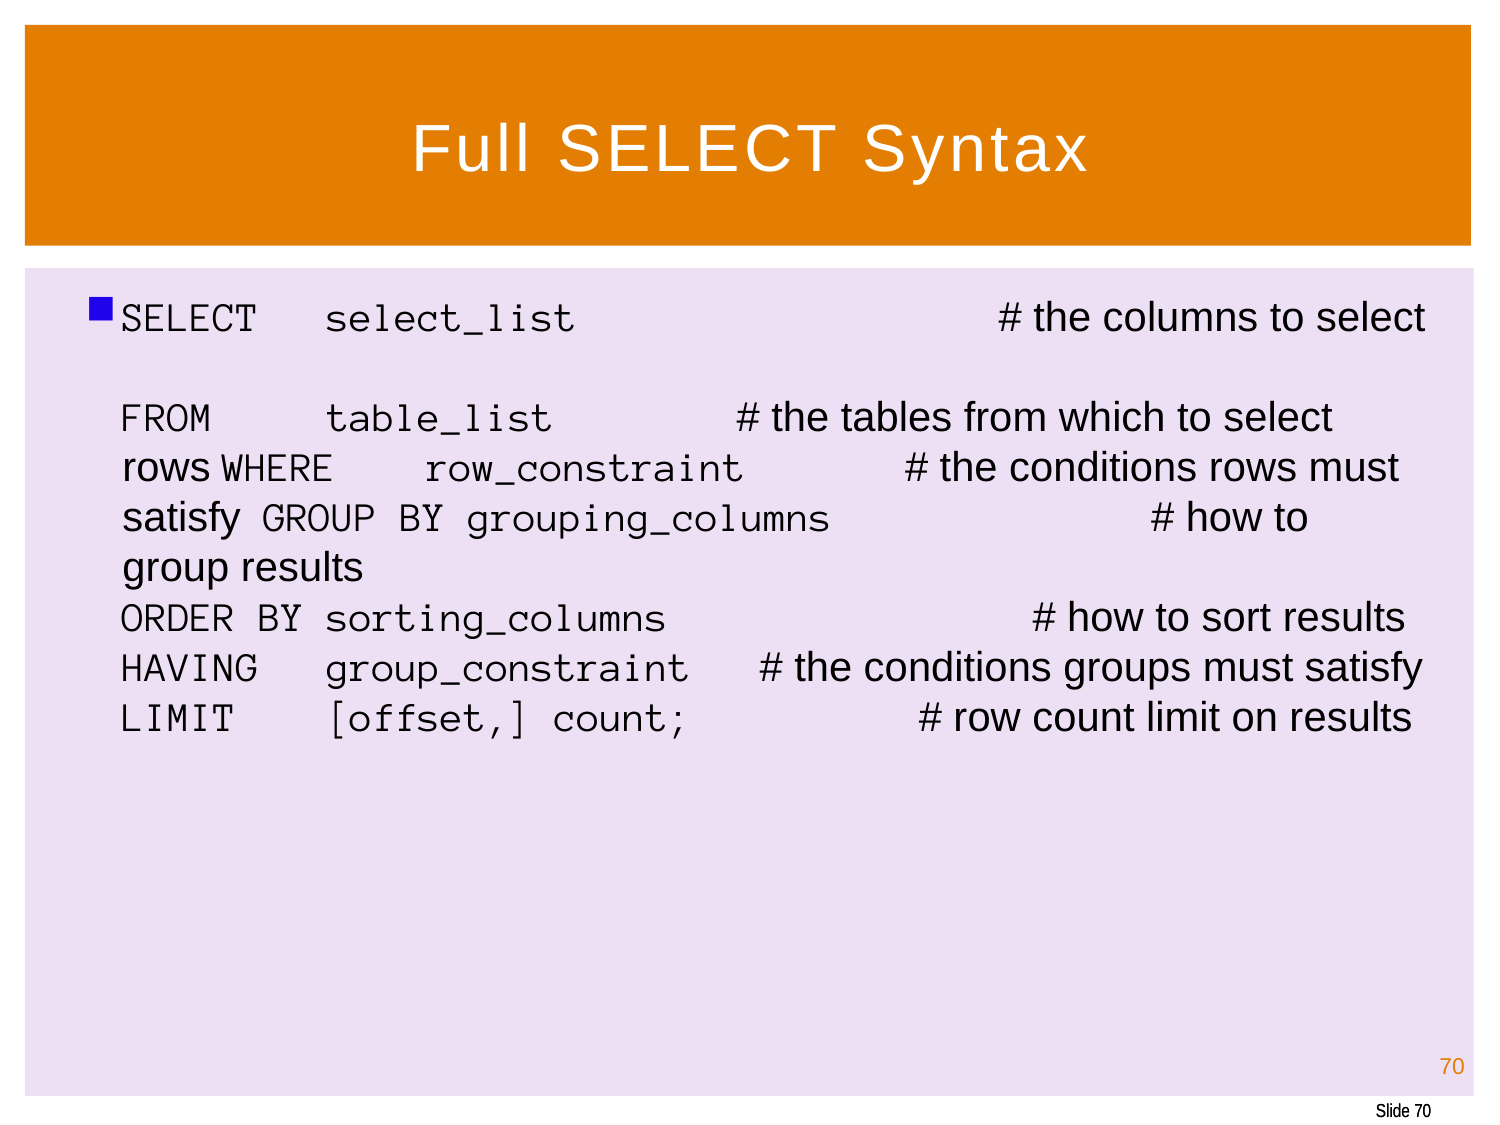

# Full SELECT Syntax
SELECT   select_list                   # the columns to select
FROM     table_list        # the tables from which to select rows WHERE    row_constraint       # the conditions rows must satisfy GROUP BY grouping_columns              # how to group results
ORDER BY sorting_columns                # how to sort results
HAVING   group_constraint   # the conditions groups must satisfy
LIMIT    [offset,] count;          # row count limit on results

70